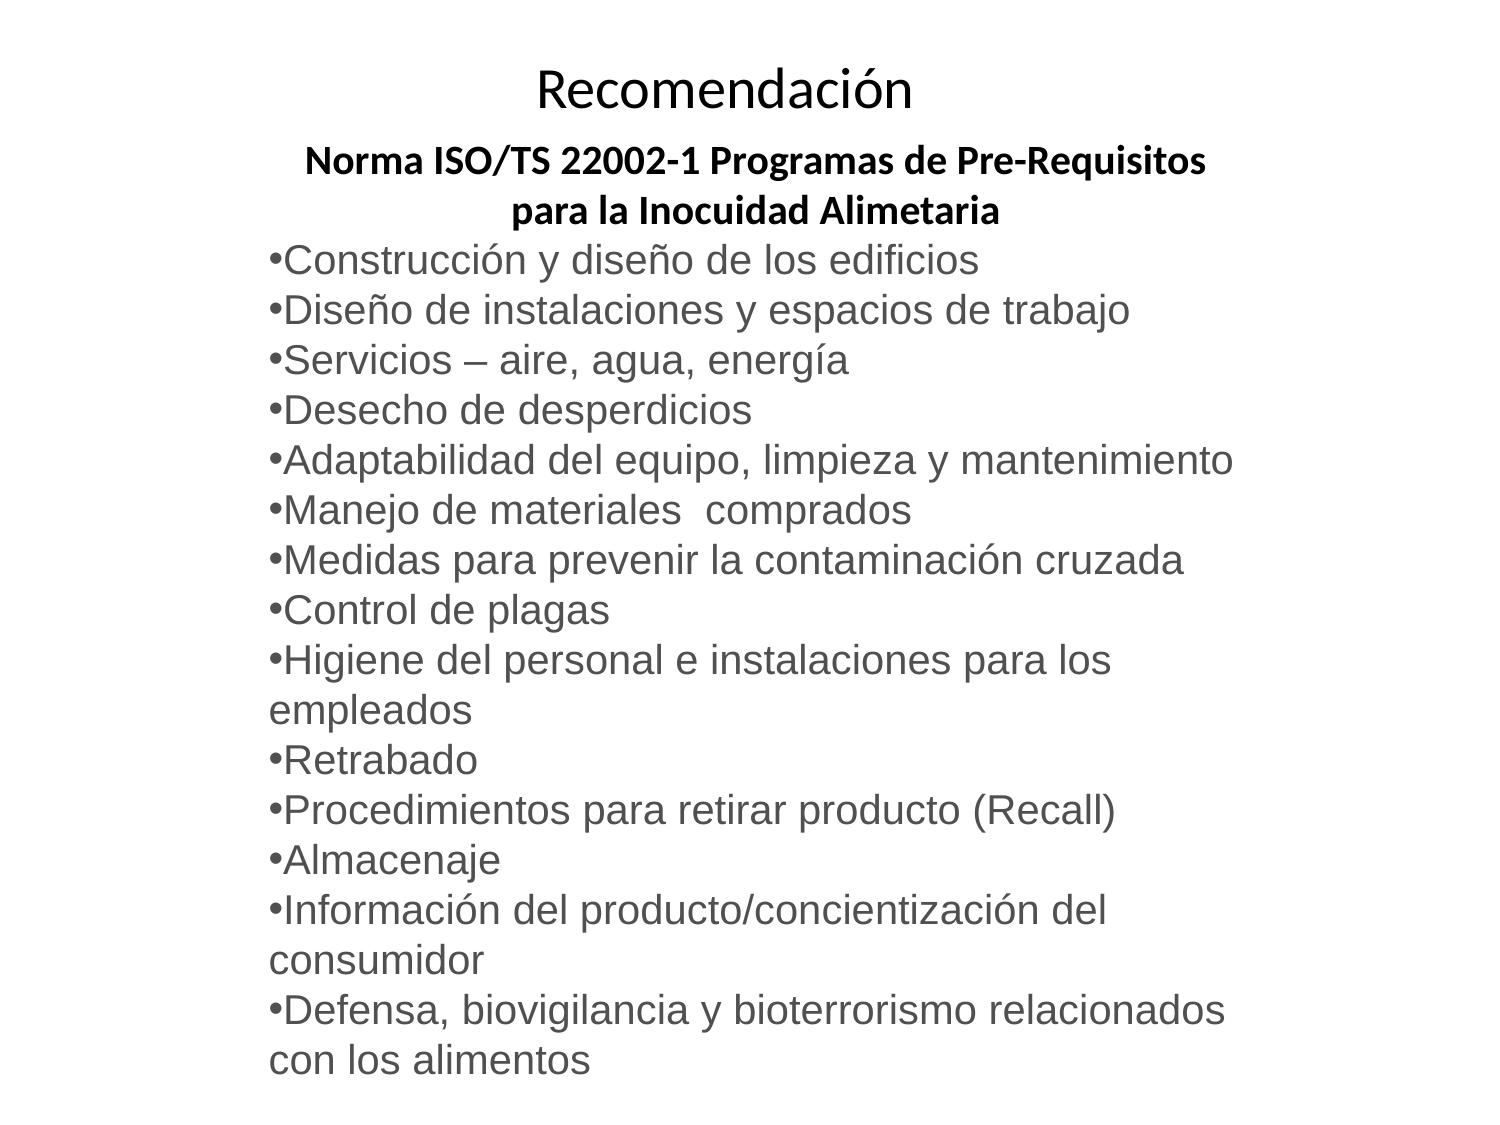

Recomendación
Norma ISO/TS 22002-1 Programas de Pre-Requisitos para la Inocuidad Alimetaria
Construcción y diseño de los edificios
Diseño de instalaciones y espacios de trabajo
Servicios – aire, agua, energía
Desecho de desperdicios
Adaptabilidad del equipo, limpieza y mantenimiento
Manejo de materiales  comprados
Medidas para prevenir la contaminación cruzada
Control de plagas
Higiene del personal e instalaciones para los empleados
Retrabado
Procedimientos para retirar producto (Recall)
Almacenaje
Información del producto/concientización del consumidor
Defensa, biovigilancia y bioterrorismo relacionados con los alimentos